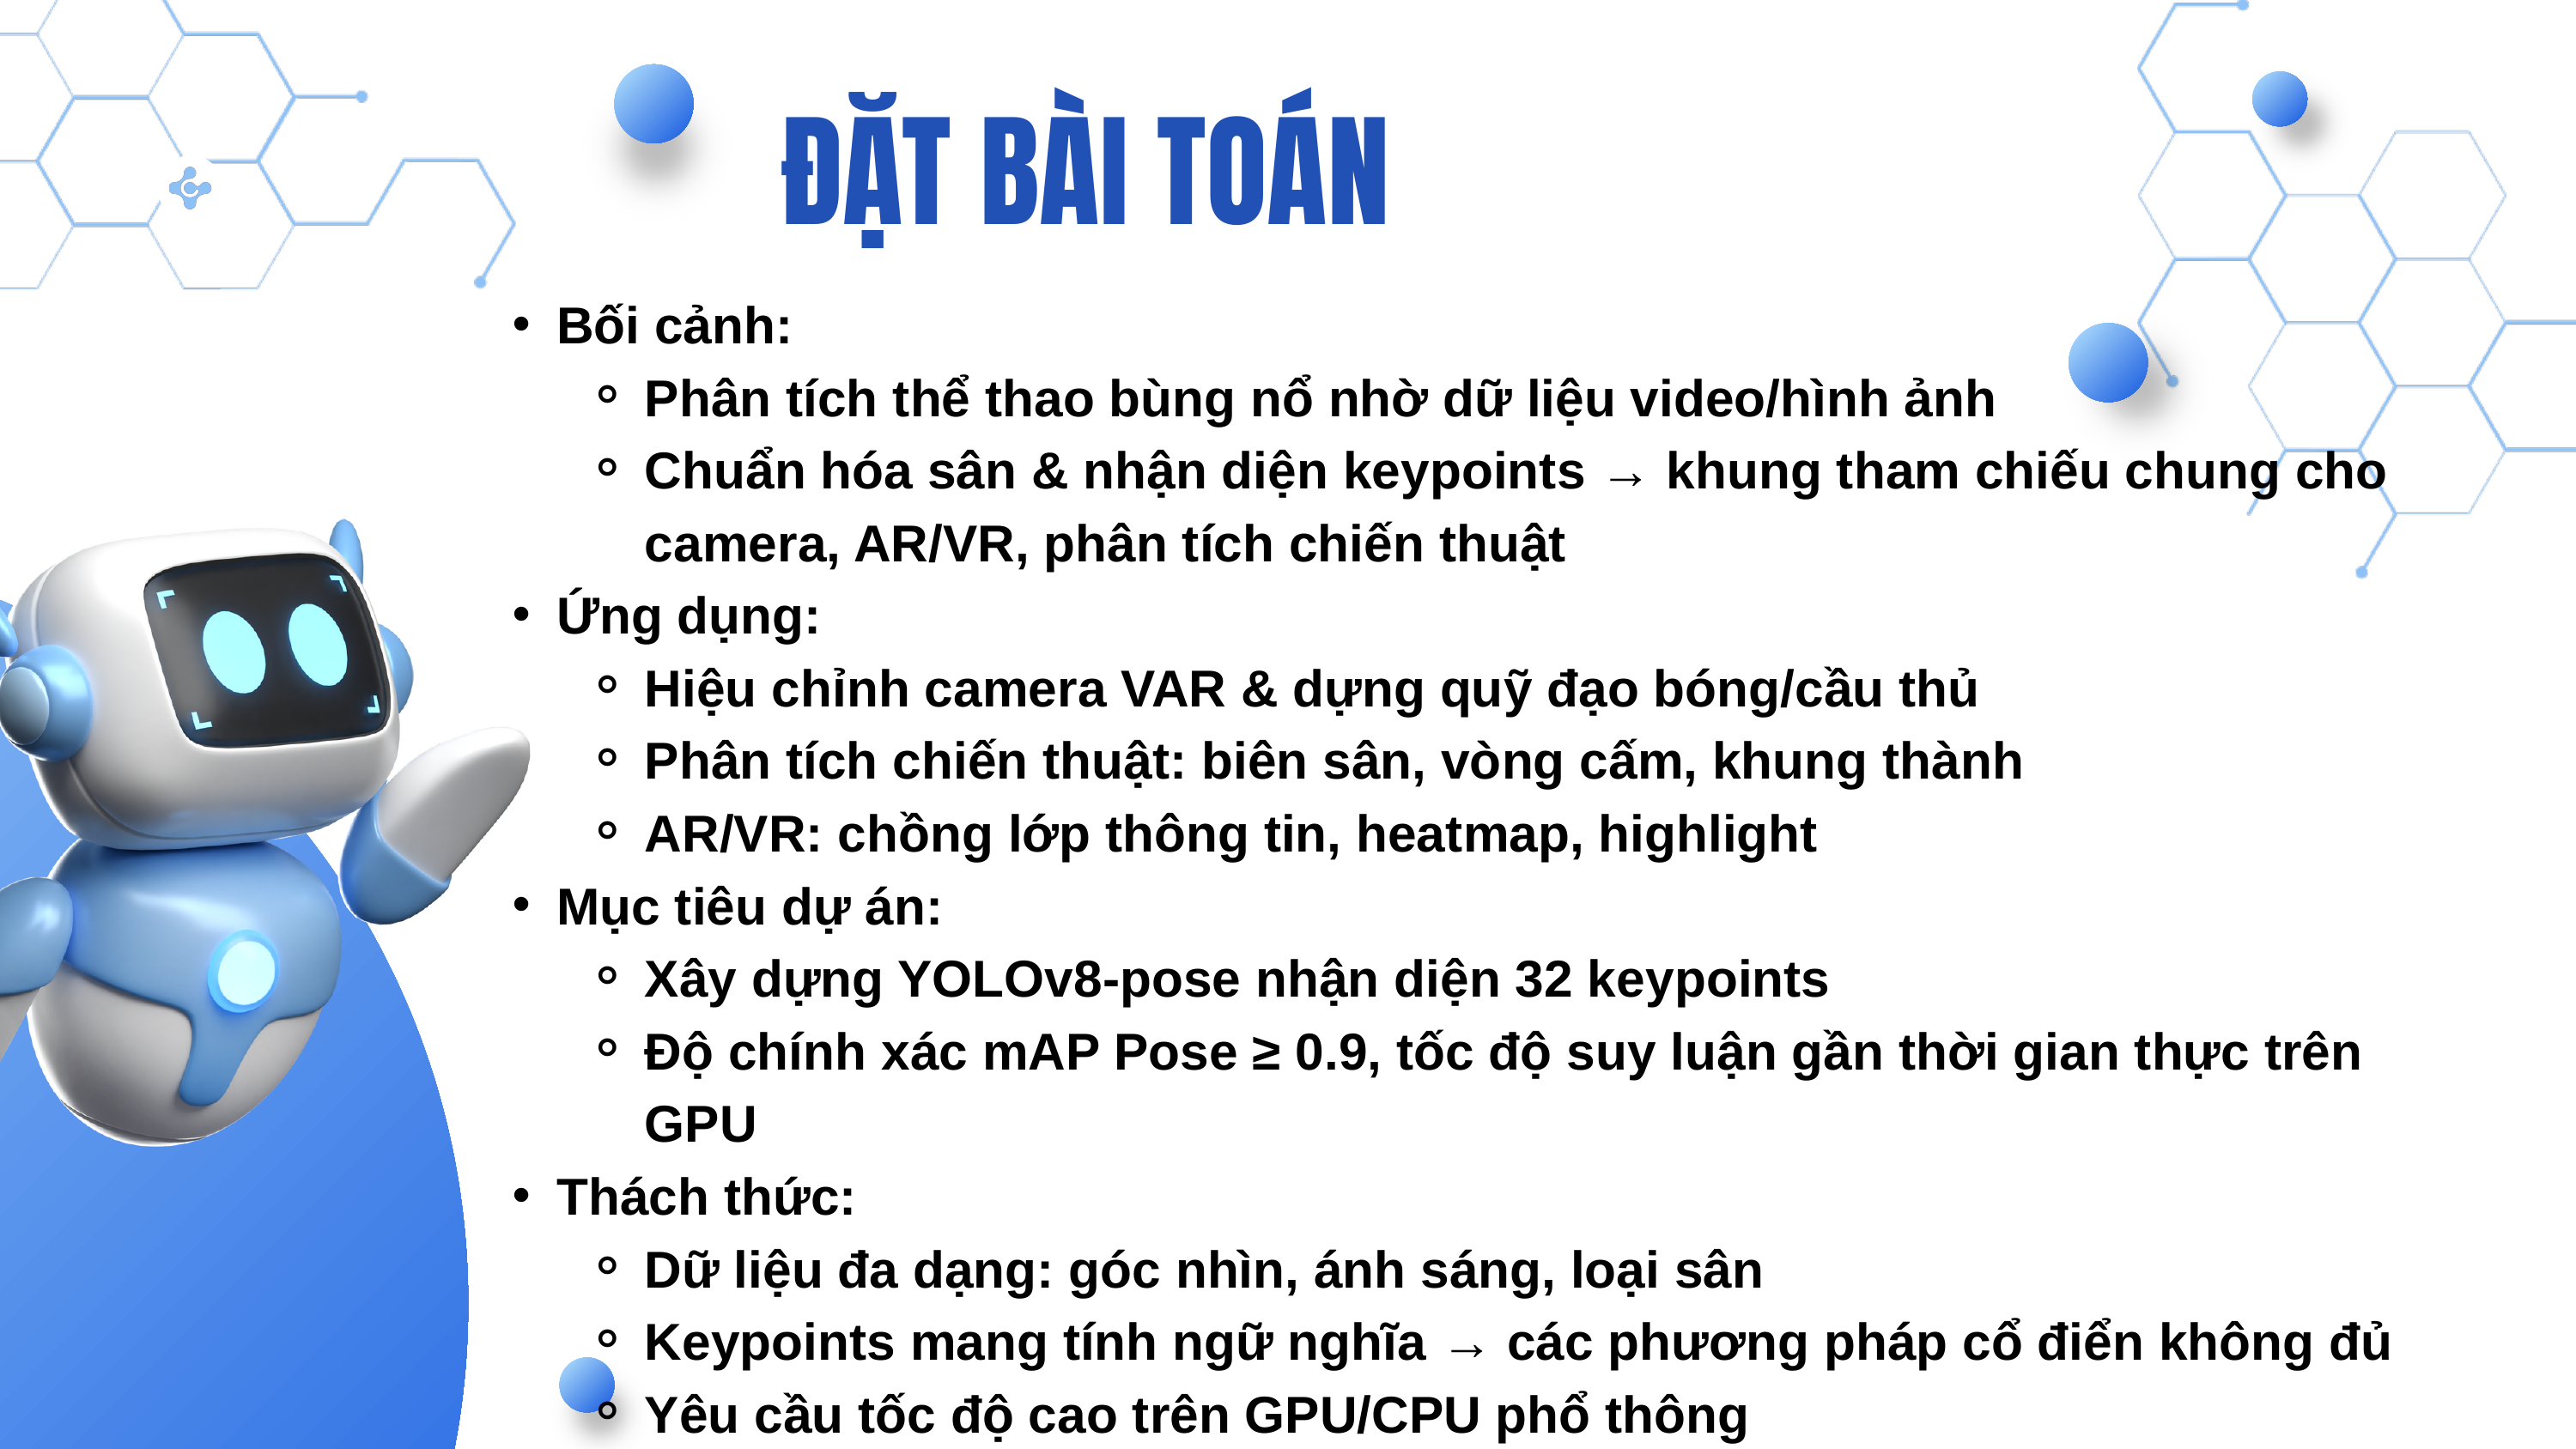

ĐẶT BÀI TOÁN

Bối cảnh:
Phân tích thể thao bùng nổ nhờ dữ liệu video/hình ảnh
Chuẩn hóa sân & nhận diện keypoints → khung tham chiếu chung cho camera, AR/VR, phân tích chiến thuật
Ứng dụng:
Hiệu chỉnh camera VAR & dựng quỹ đạo bóng/cầu thủ
Phân tích chiến thuật: biên sân, vòng cấm, khung thành
AR/VR: chồng lớp thông tin, heatmap, highlight
Mục tiêu dự án:
Xây dựng YOLOv8-pose nhận diện 32 keypoints
Độ chính xác mAP Pose ≥ 0.9, tốc độ suy luận gần thời gian thực trên GPU
Thách thức:
Dữ liệu đa dạng: góc nhìn, ánh sáng, loại sân
Keypoints mang tính ngữ nghĩa → các phương pháp cổ điển không đủ
Yêu cầu tốc độ cao trên GPU/CPU phổ thông